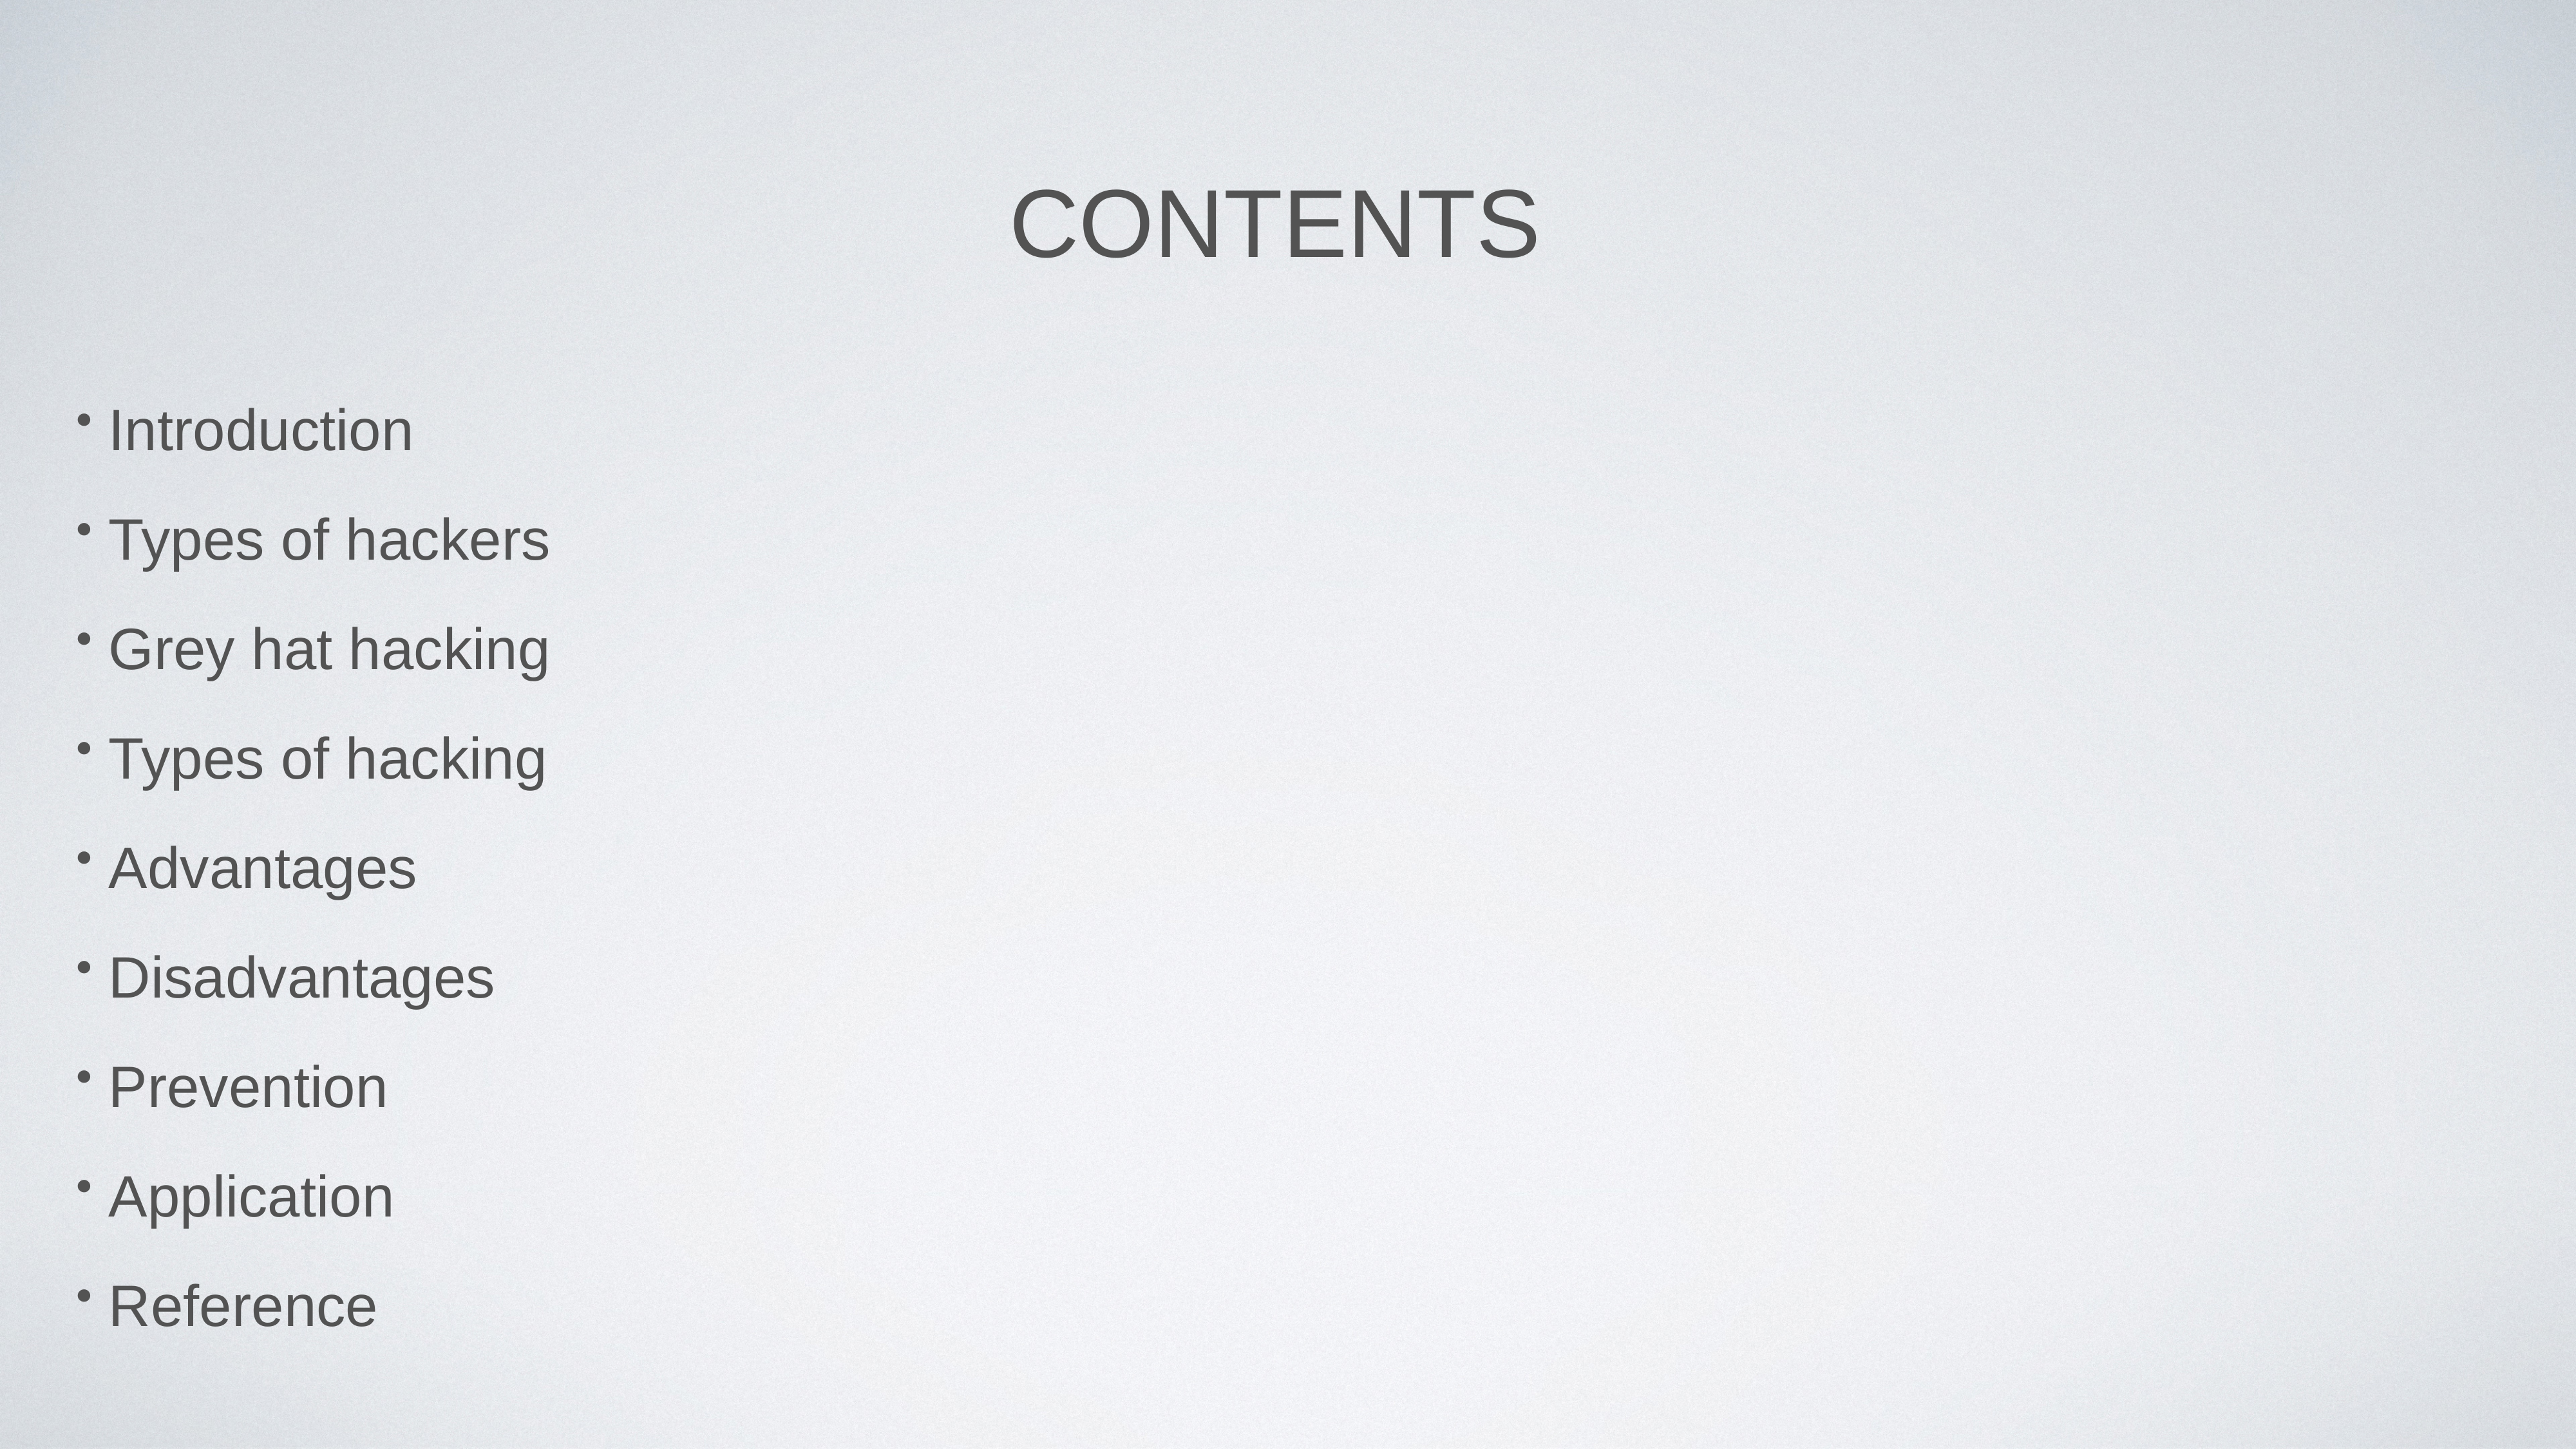

# Contents
Introduction
Types of hackers
Grey hat hacking
Types of hacking
Advantages
Disadvantages
Prevention
Application
Reference